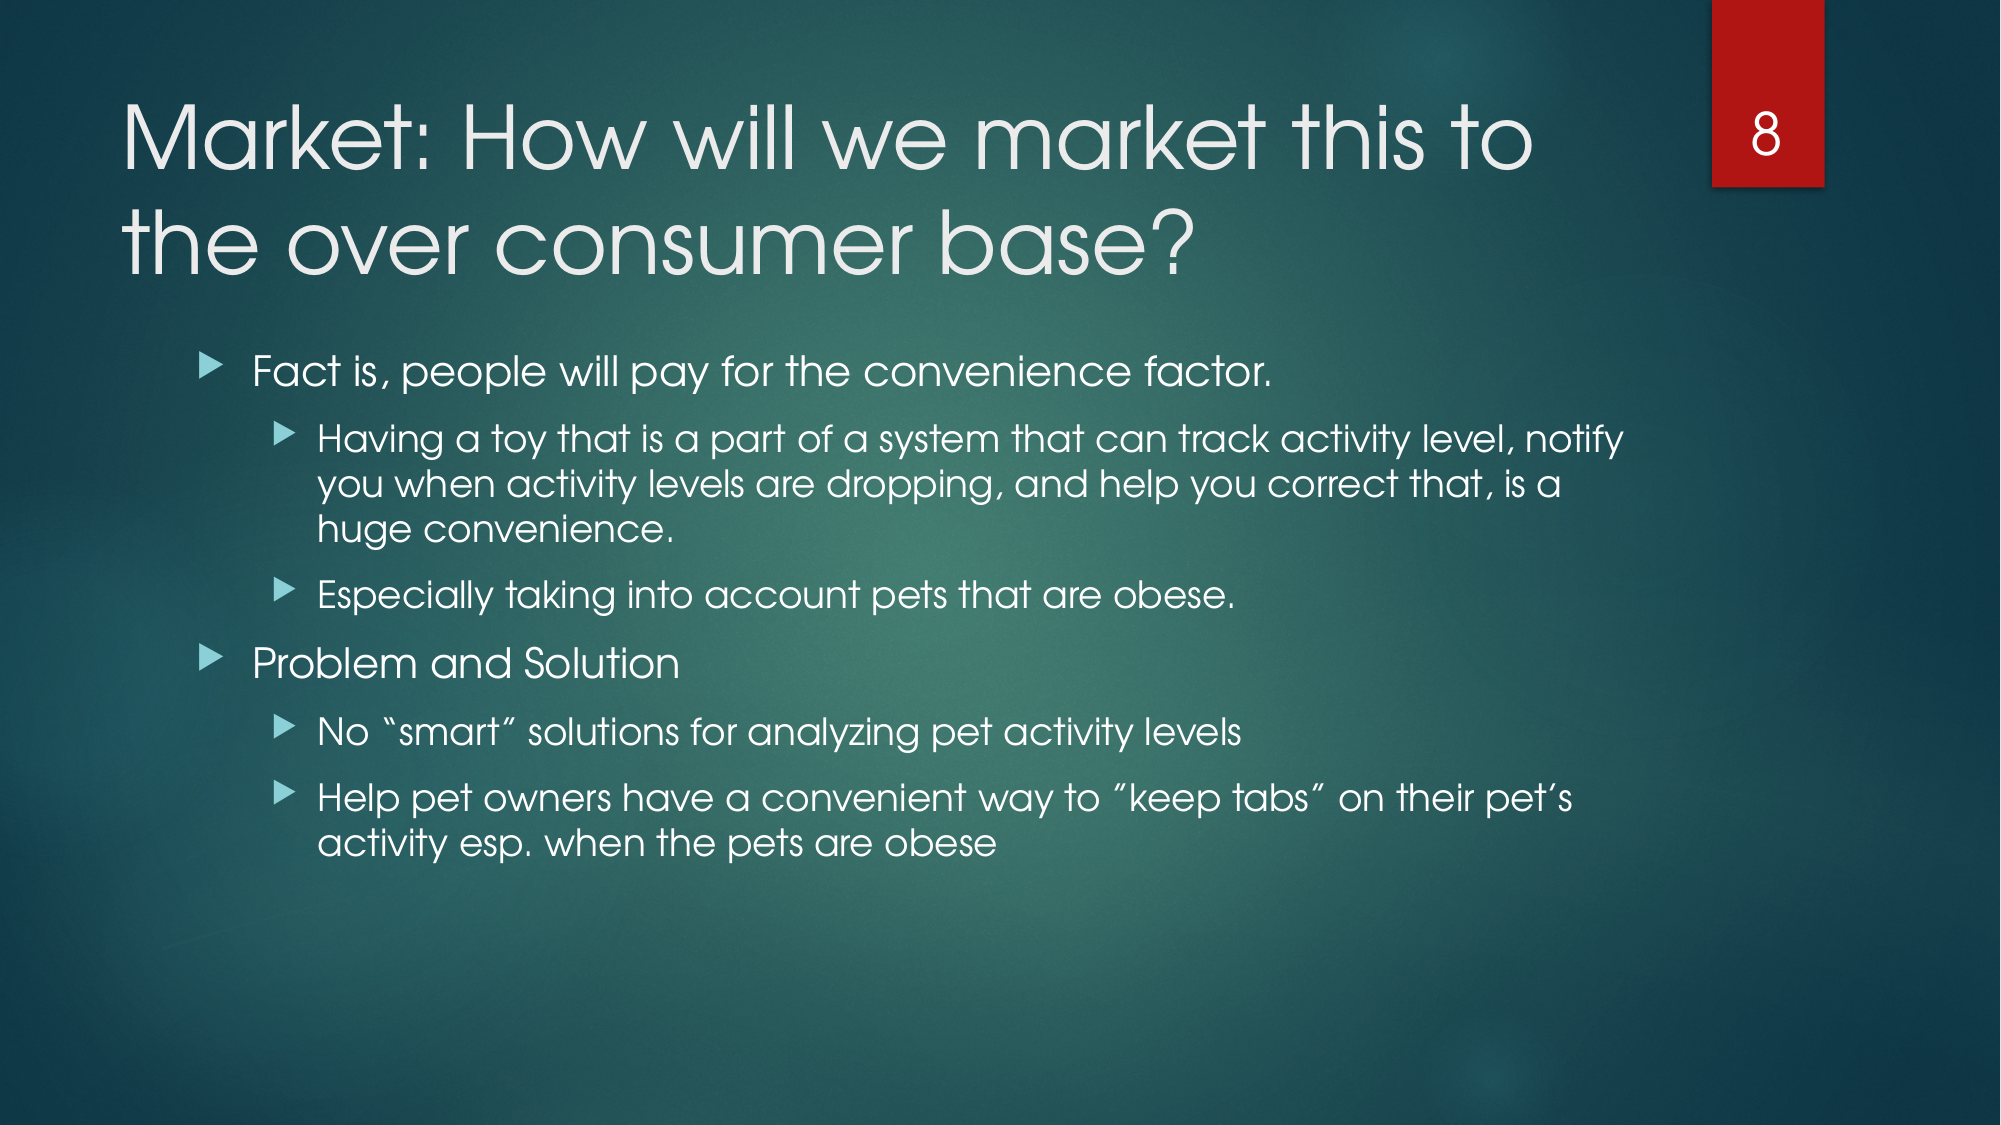

8
# Market: How will we market this to the over consumer base?
Fact is, people will pay for the convenience factor.
Having a toy that is a part of a system that can track activity level, notify you when activity levels are dropping, and help you correct that, is a huge convenience.
Especially taking into account pets that are obese.
Problem and Solution
No “smart” solutions for analyzing pet activity levels
Help pet owners have a convenient way to ”keep tabs” on their pet’s activity esp. when the pets are obese